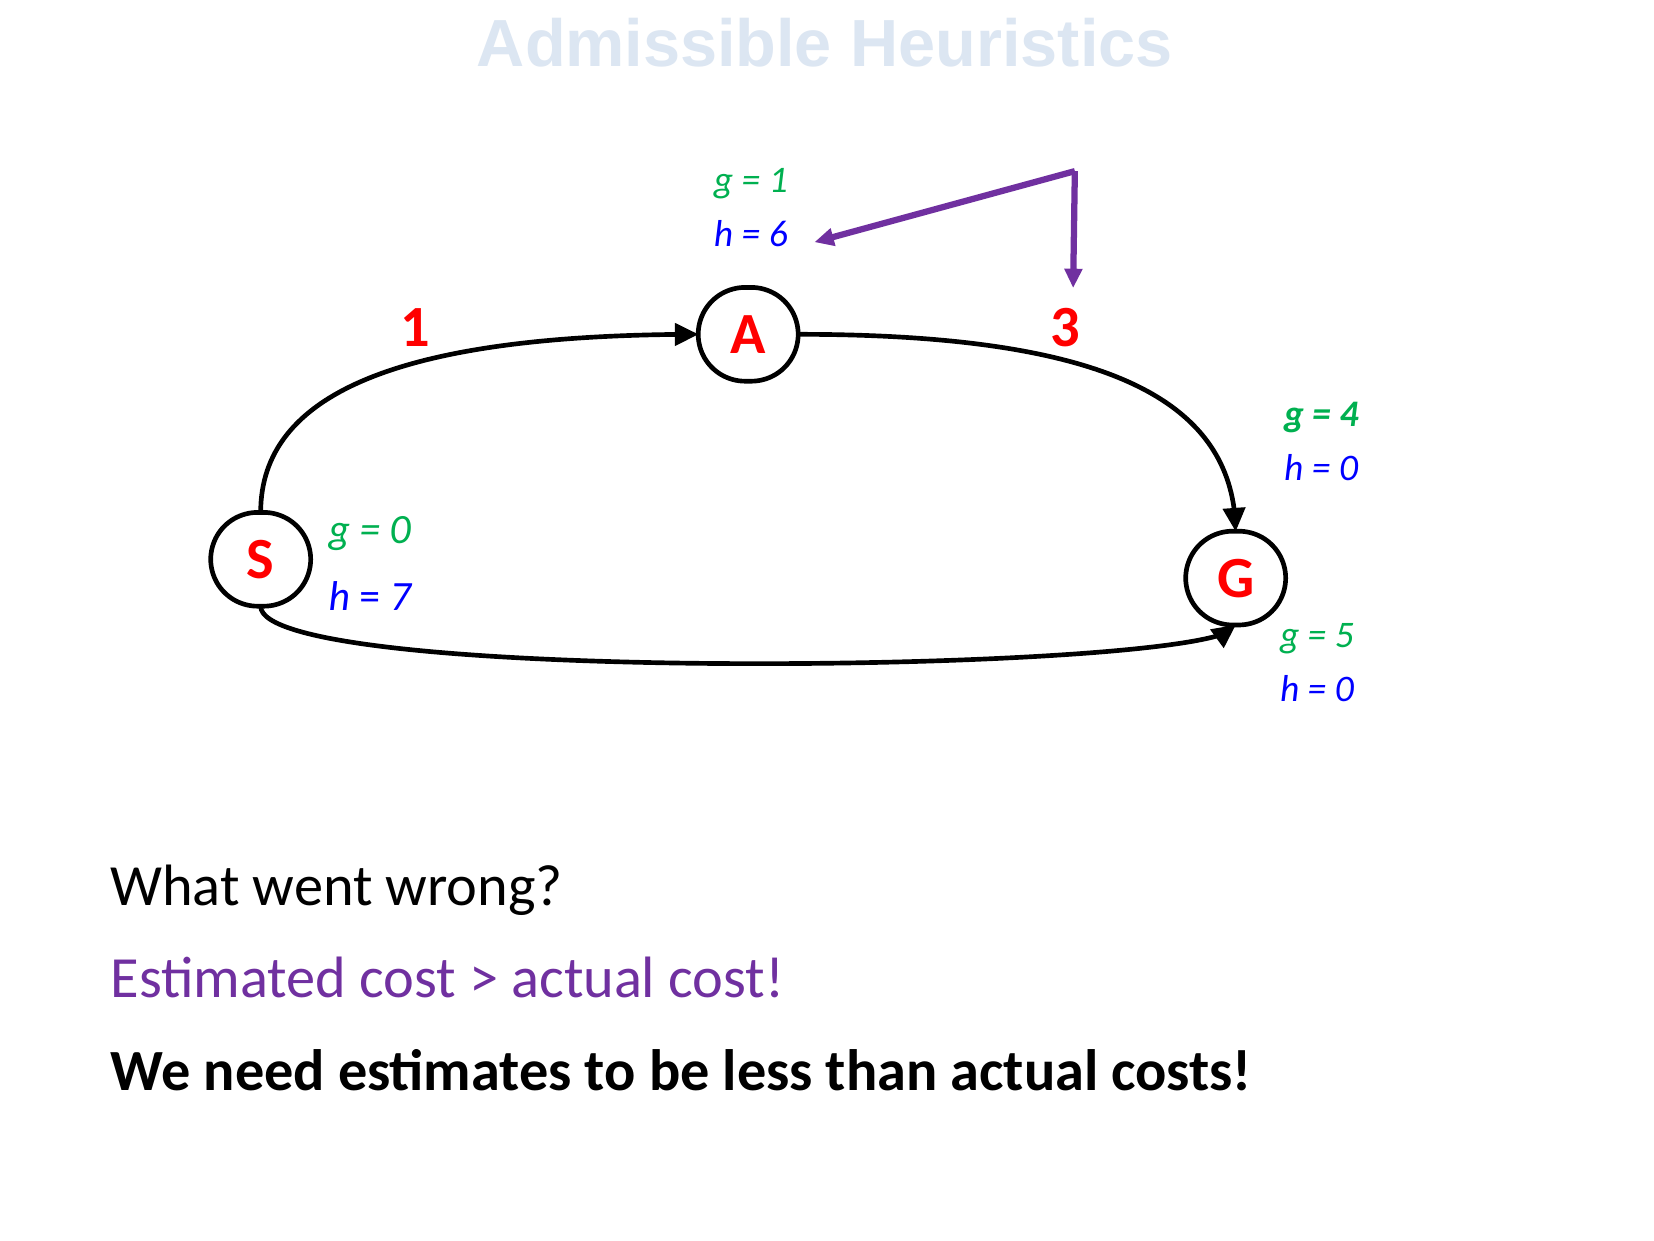

Admissible Heuristics
g = 1
h = 6
A
1
3
g = 4
h = 0
g = 0
h = 7
S
G
g = 5
h = 0
What went wrong?
Estimated cost > actual cost!
We need estimates to be less than actual costs!